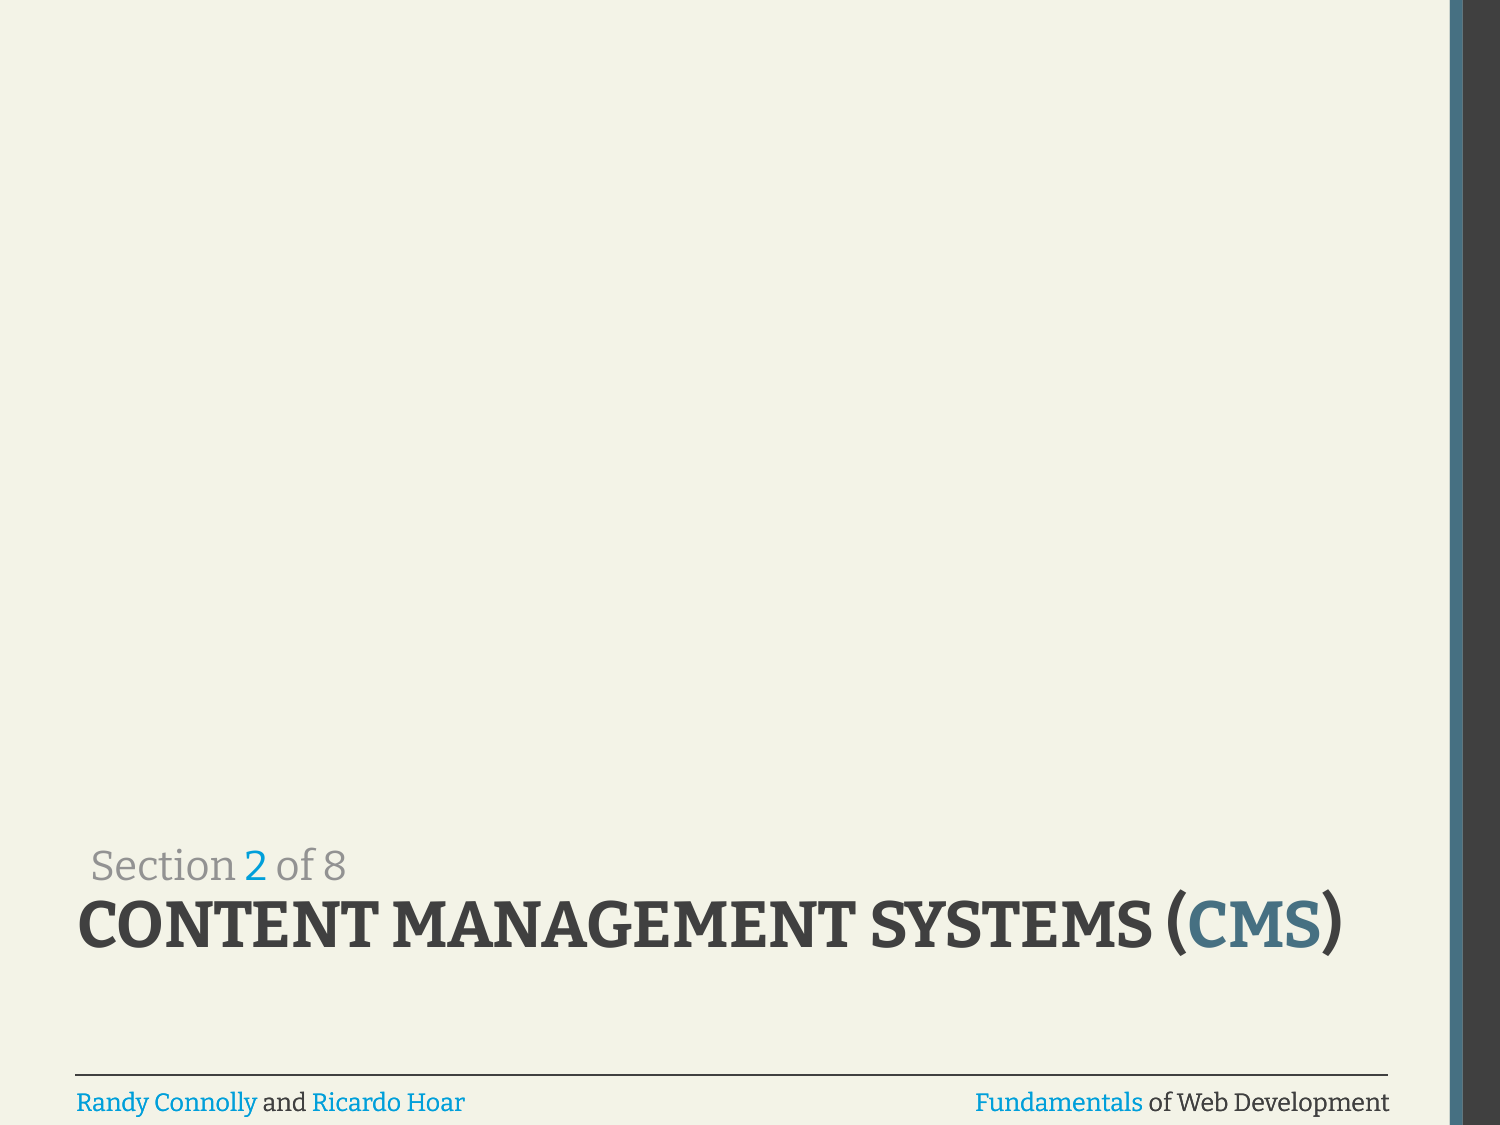

Section 2 of 8
# Content Management Systems (CMS)